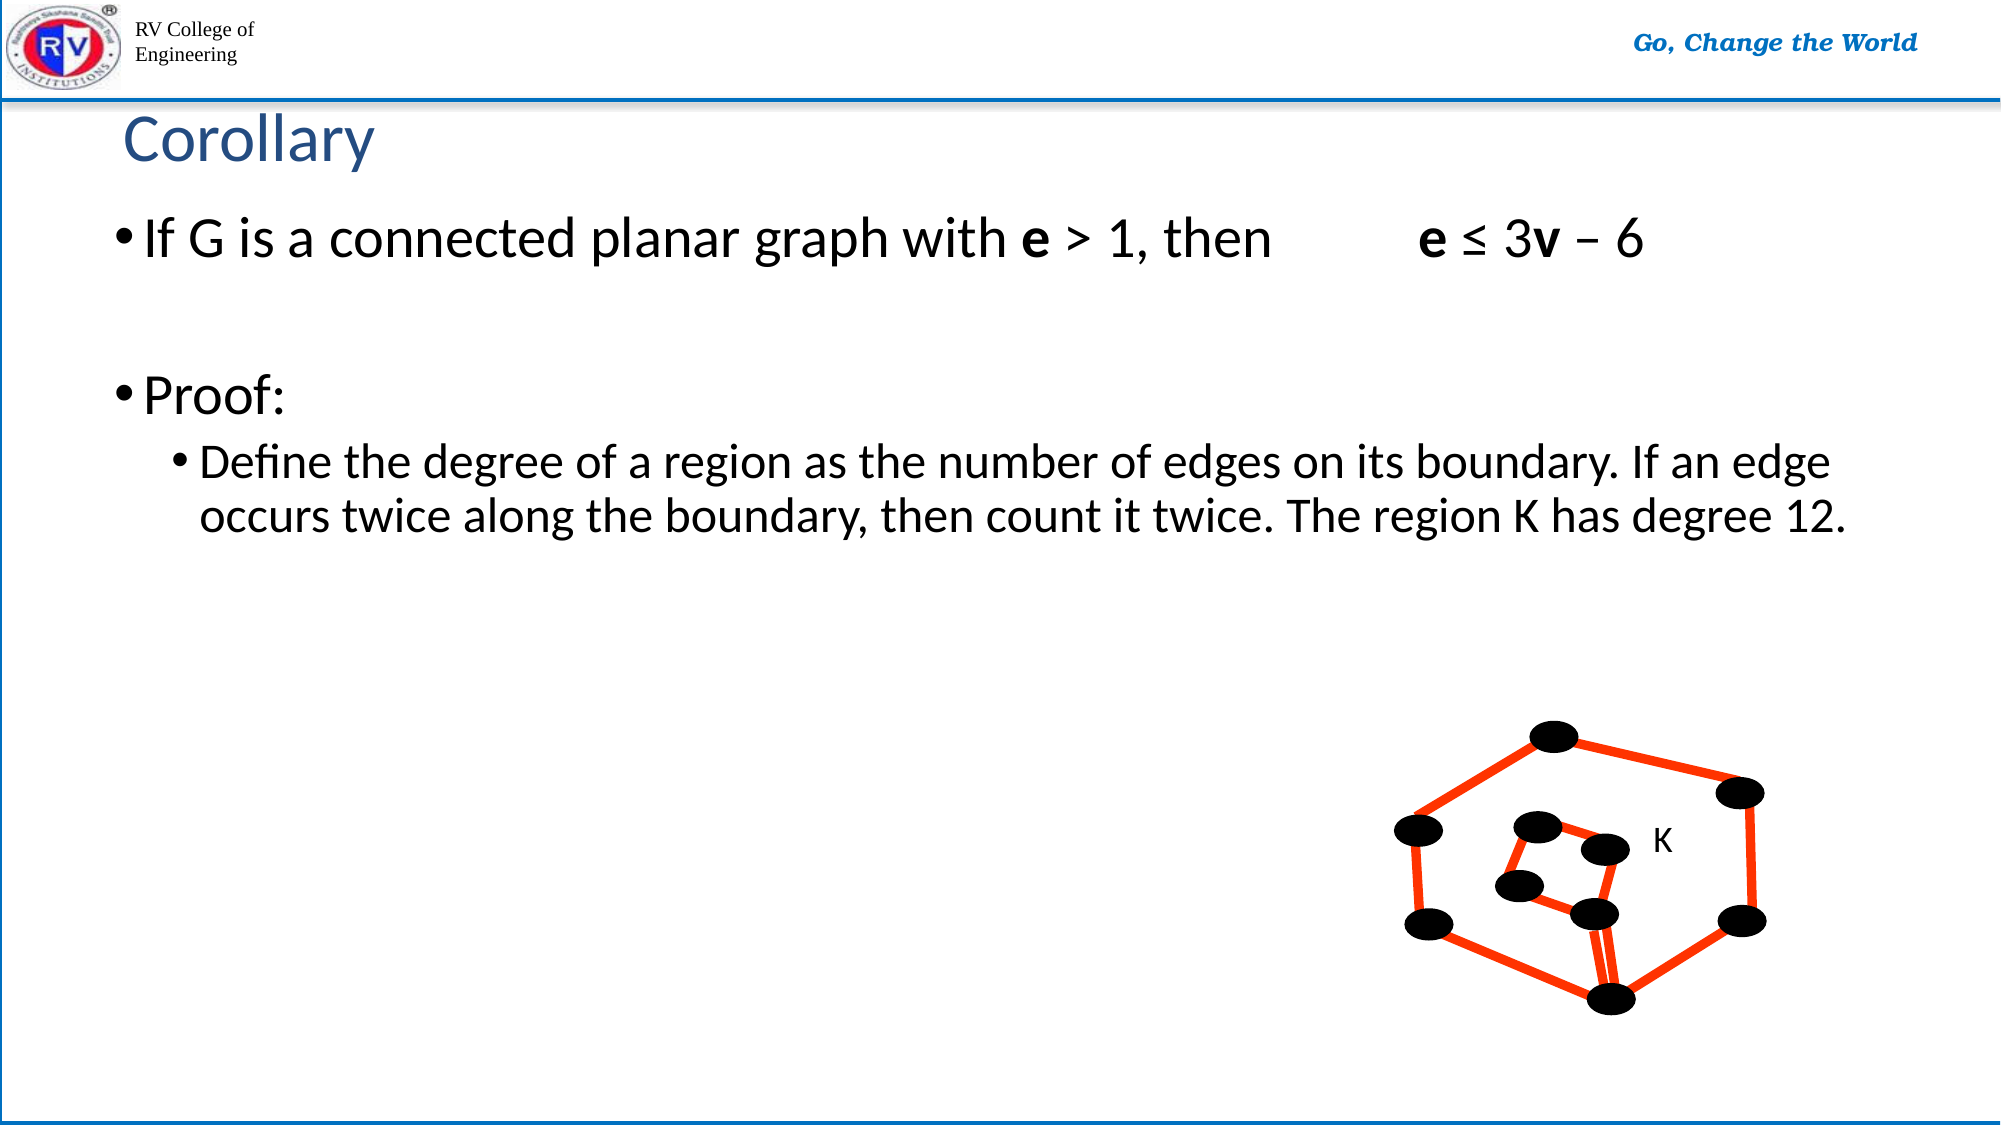

# Corollary
If G is a connected planar graph with e > 1, then           e ≤ 3v – 6

Proof:
Define the degree of a region as the number of edges on its boundary. If an edge occurs twice along the boundary, then count it twice. The region K has degree 12.

K